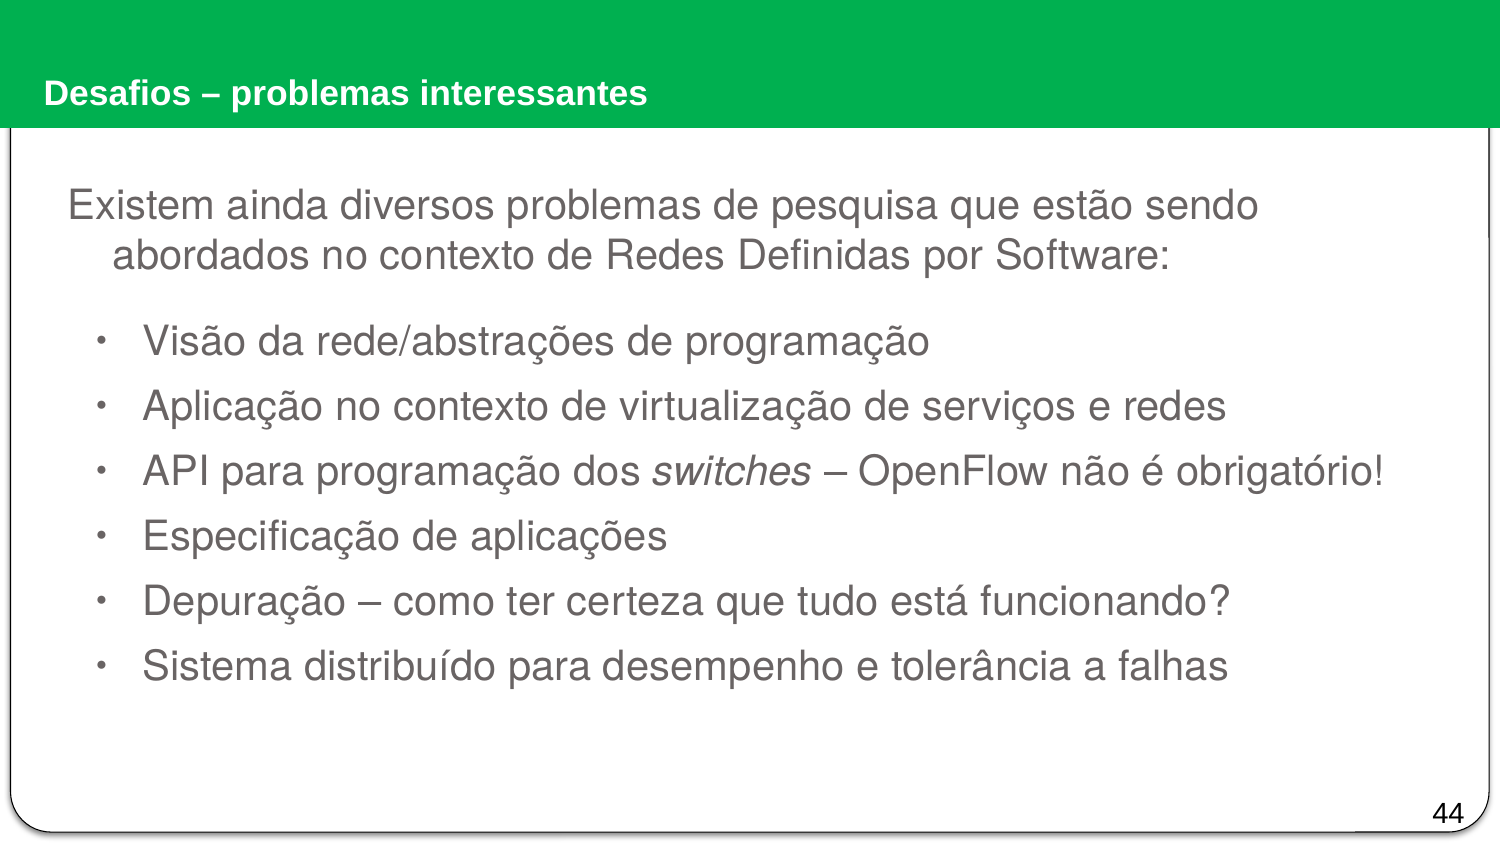

# Desafios – problemas interessantes
Existem ainda diversos problemas de pesquisa que estão sendo abordados no contexto de Redes Definidas por Software:
Visão da rede/abstrações de programação
Aplicação no contexto de virtualização de serviços e redes
API para programação dos switches – OpenFlow não é obrigatório!
Especificação de aplicações
Depuração – como ter certeza que tudo está funcionando?
Sistema distribuído para desempenho e tolerância a falhas
44